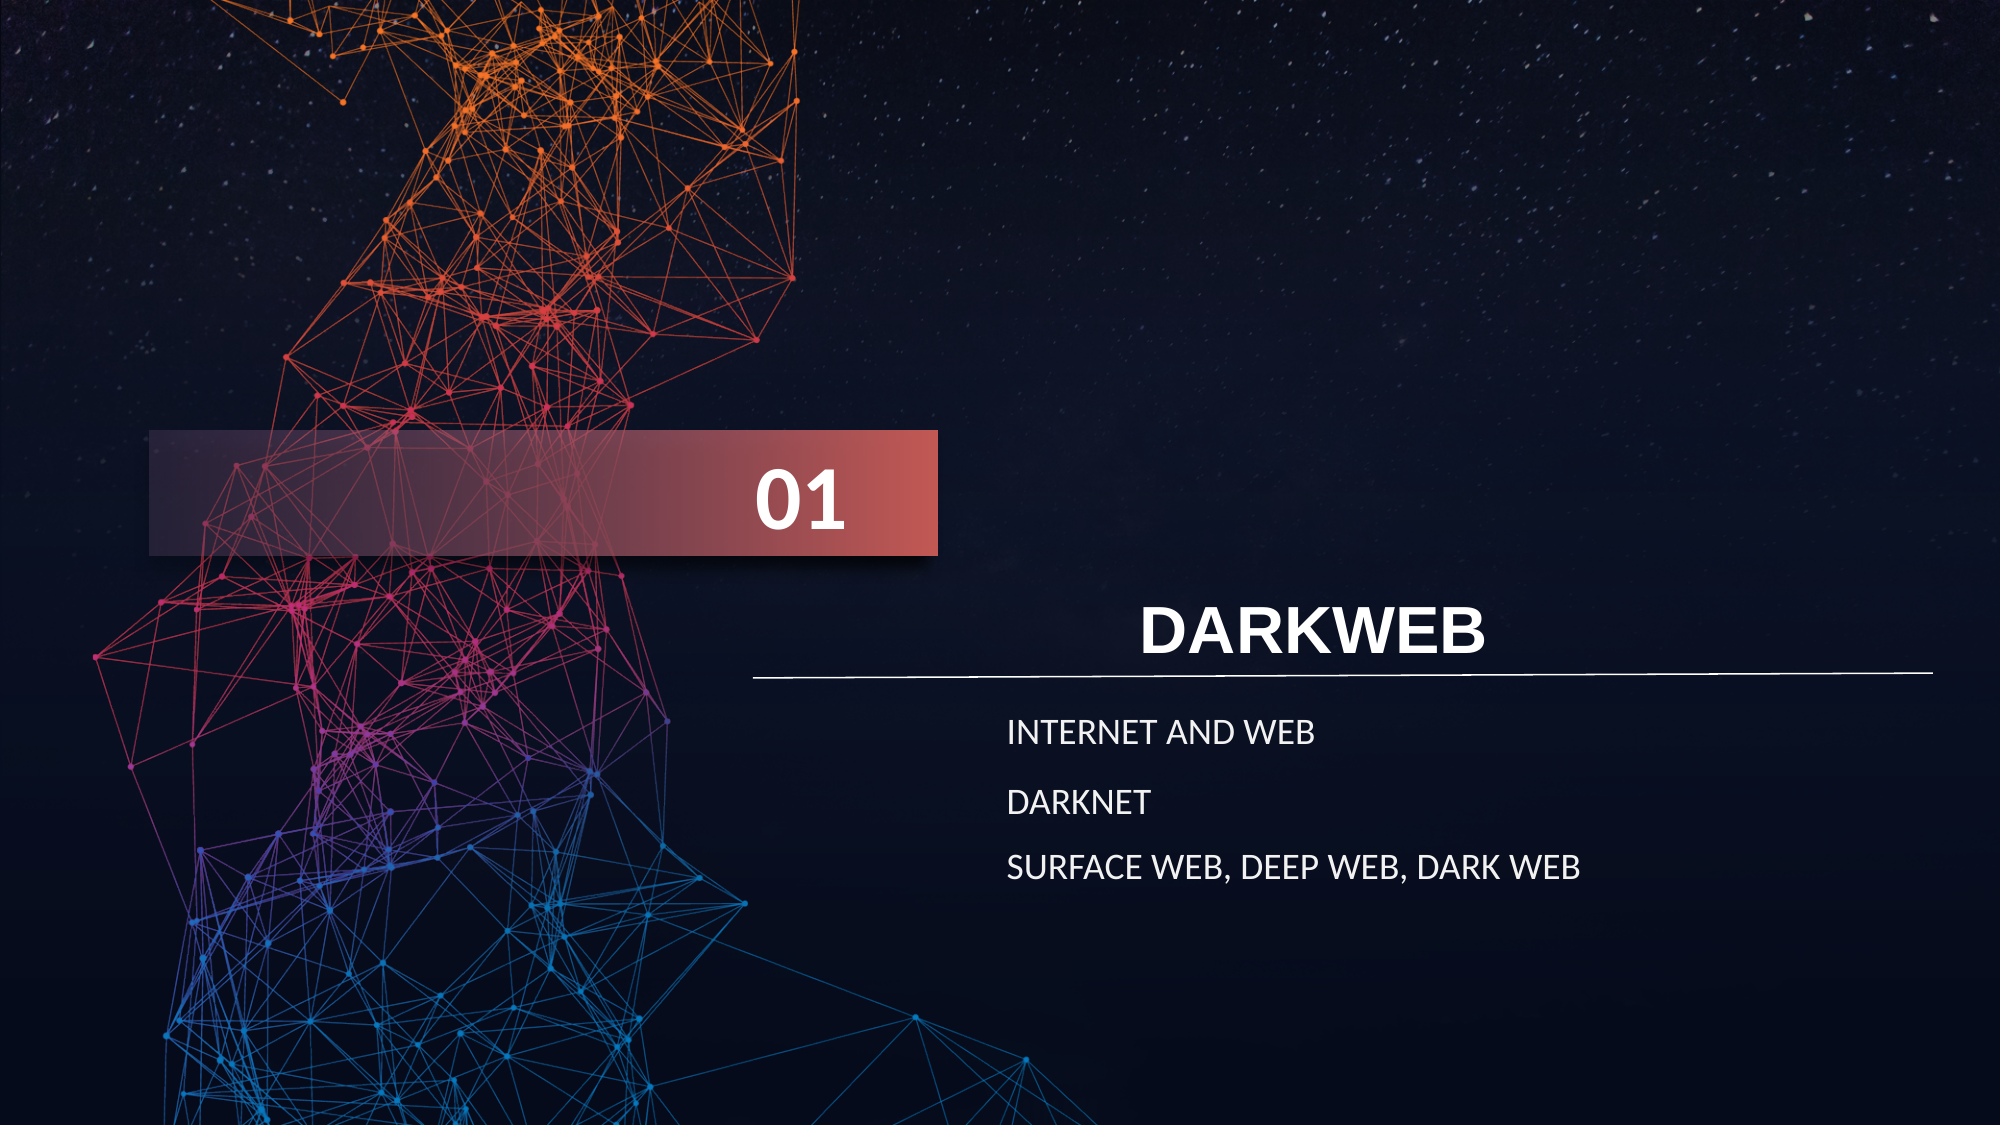

01

DARKWEB
INTERNET AND WEB
DARKNET
SURFACE WEB, DEEP WEB, DARK WEB